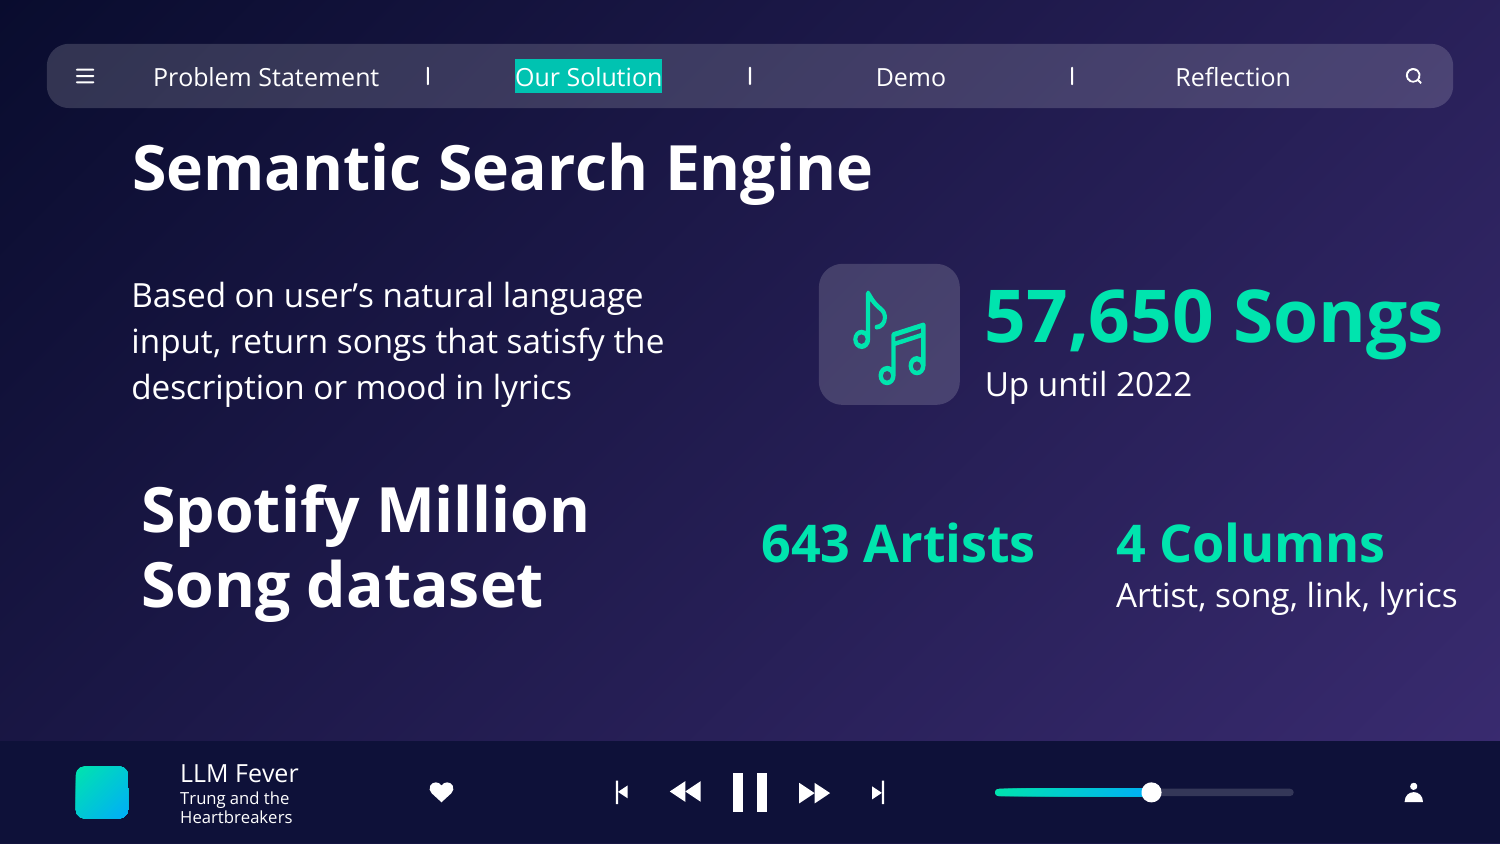

Problem Statement
Our Solution
Demo
Reflection
# Semantic Search Engine
Based on user’s natural language input, return songs that satisfy the description or mood in lyrics

57,650 Songs

Up until 2022
Spotify Million Song dataset
643 Artists
4 Columns
Artist, song, link, lyrics

LLM Fever
Trung and the Heartbreakers